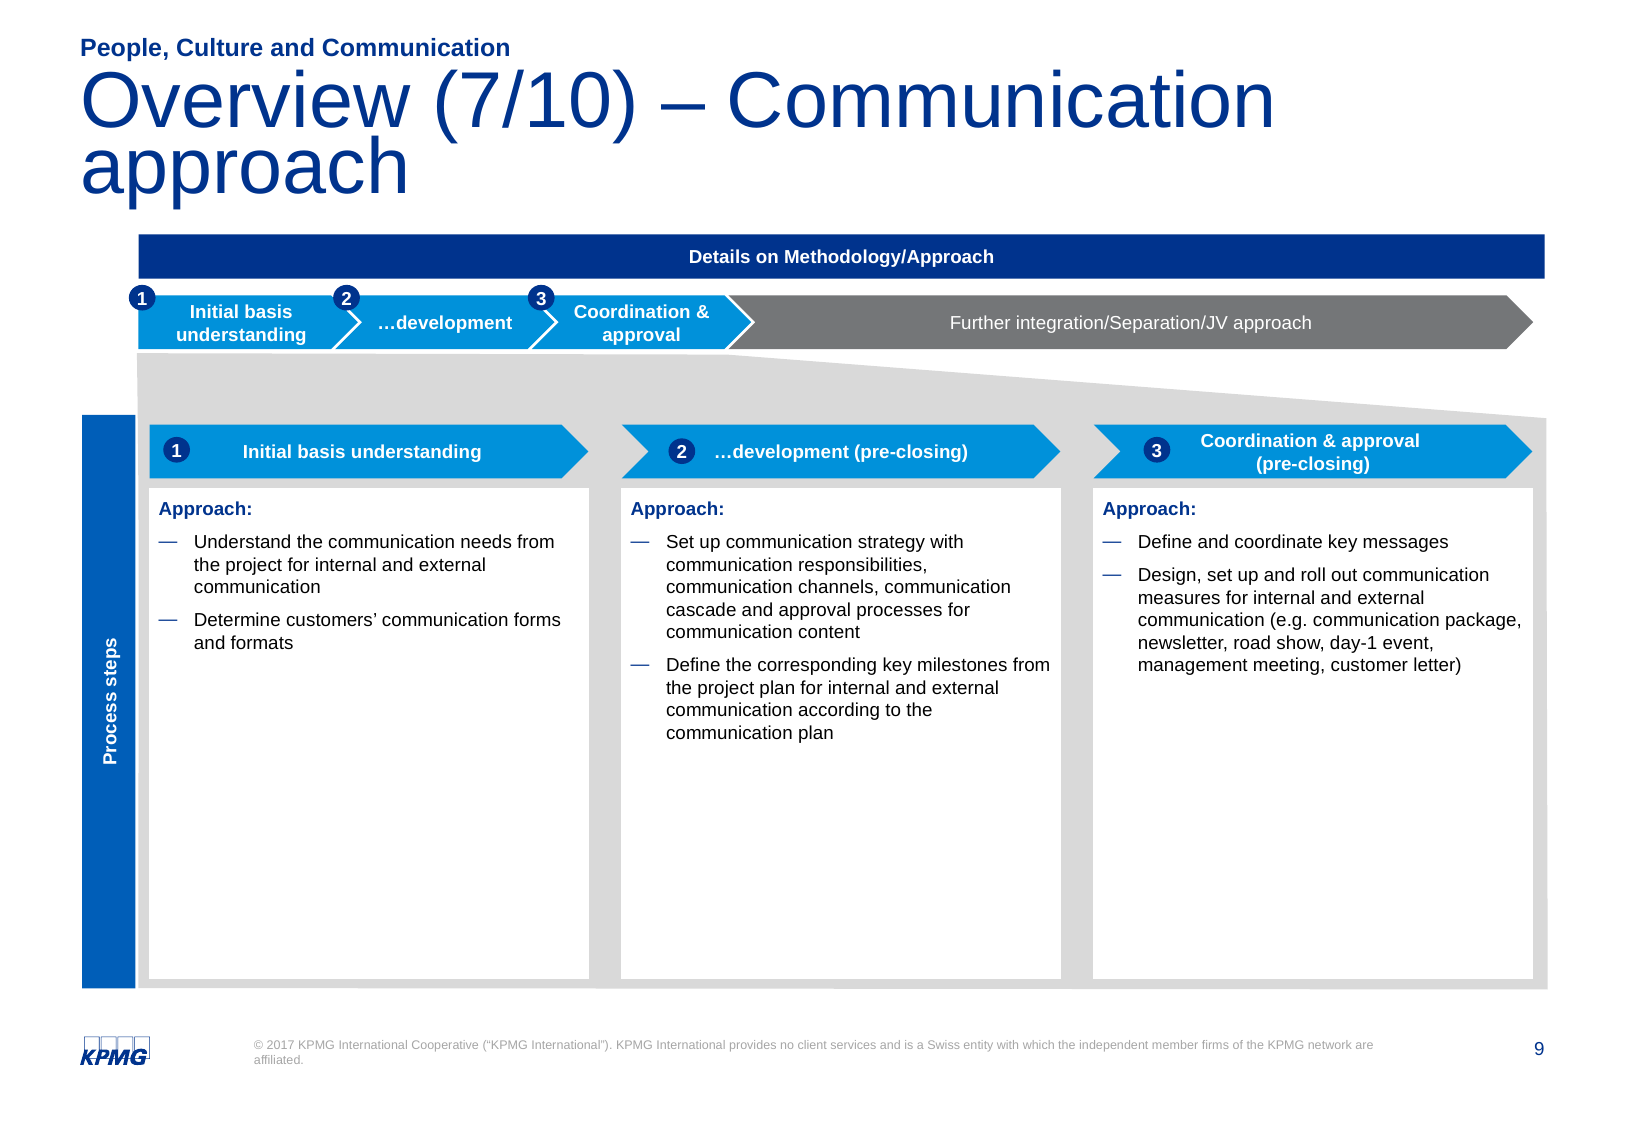

People, Culture and Communication
# Overview (7/10) – Communication approach
Details on Methodology/Approach
1
2
3
Initial basis understanding
…development
Coordination & approval
Further integration/Separation/JV approach

Initial basis understanding
…development (pre-closing)
Coordination & approval
(pre-closing)
1
3
2
Approach:
Understand the communication needs from the project for internal and external communication
Determine customers’ communication forms and formats

Approach:
Set up communication strategy with communication responsibilities, communication channels, communication cascade and approval processes for communication content
Define the corresponding key milestones from the project plan for internal and external communication according to the communication plan

Approach:
Define and coordinate key messages
Design, set up and roll out communication measures for internal and external communication (e.g. communication package, newsletter, road show, day-1 event, management meeting, customer letter)

Process steps